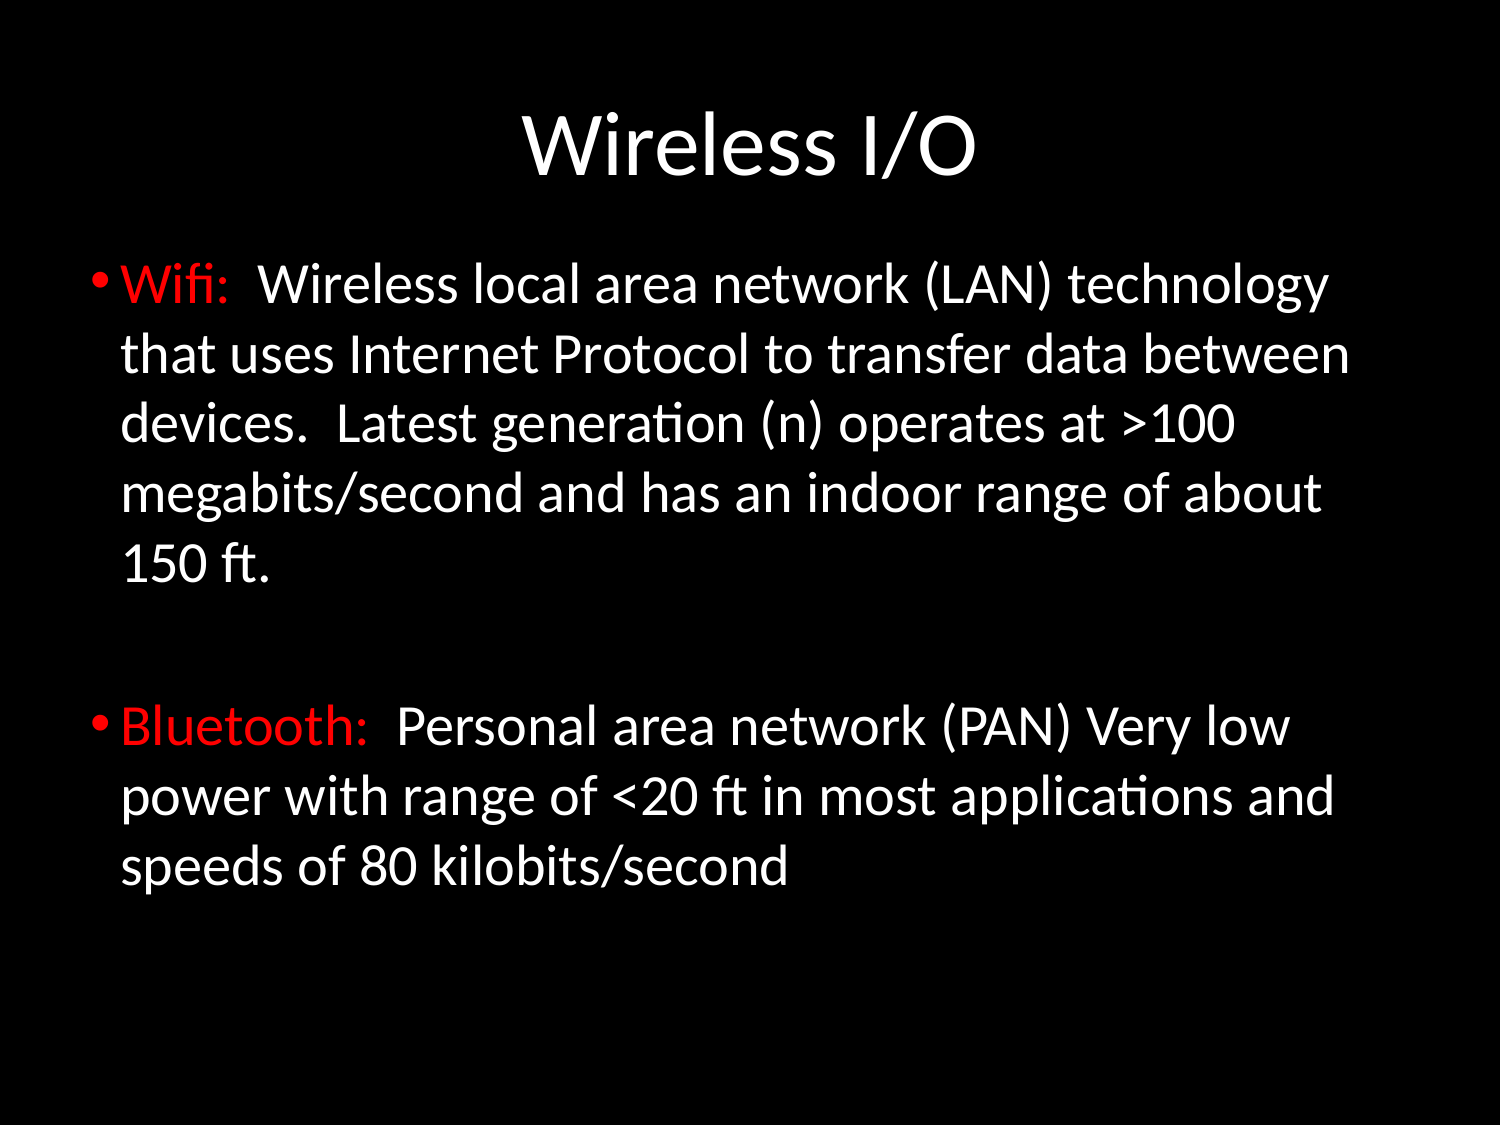

# Wireless I/O
Wifi:  Wireless local area network (LAN) technology that uses Internet Protocol to transfer data between devices.  Latest generation (n) operates at >100 megabits/second and has an indoor range of about 150 ft.

Bluetooth:  Personal area network (PAN) Very low power with range of <20 ft in most applications and speeds of 80 kilobits/second